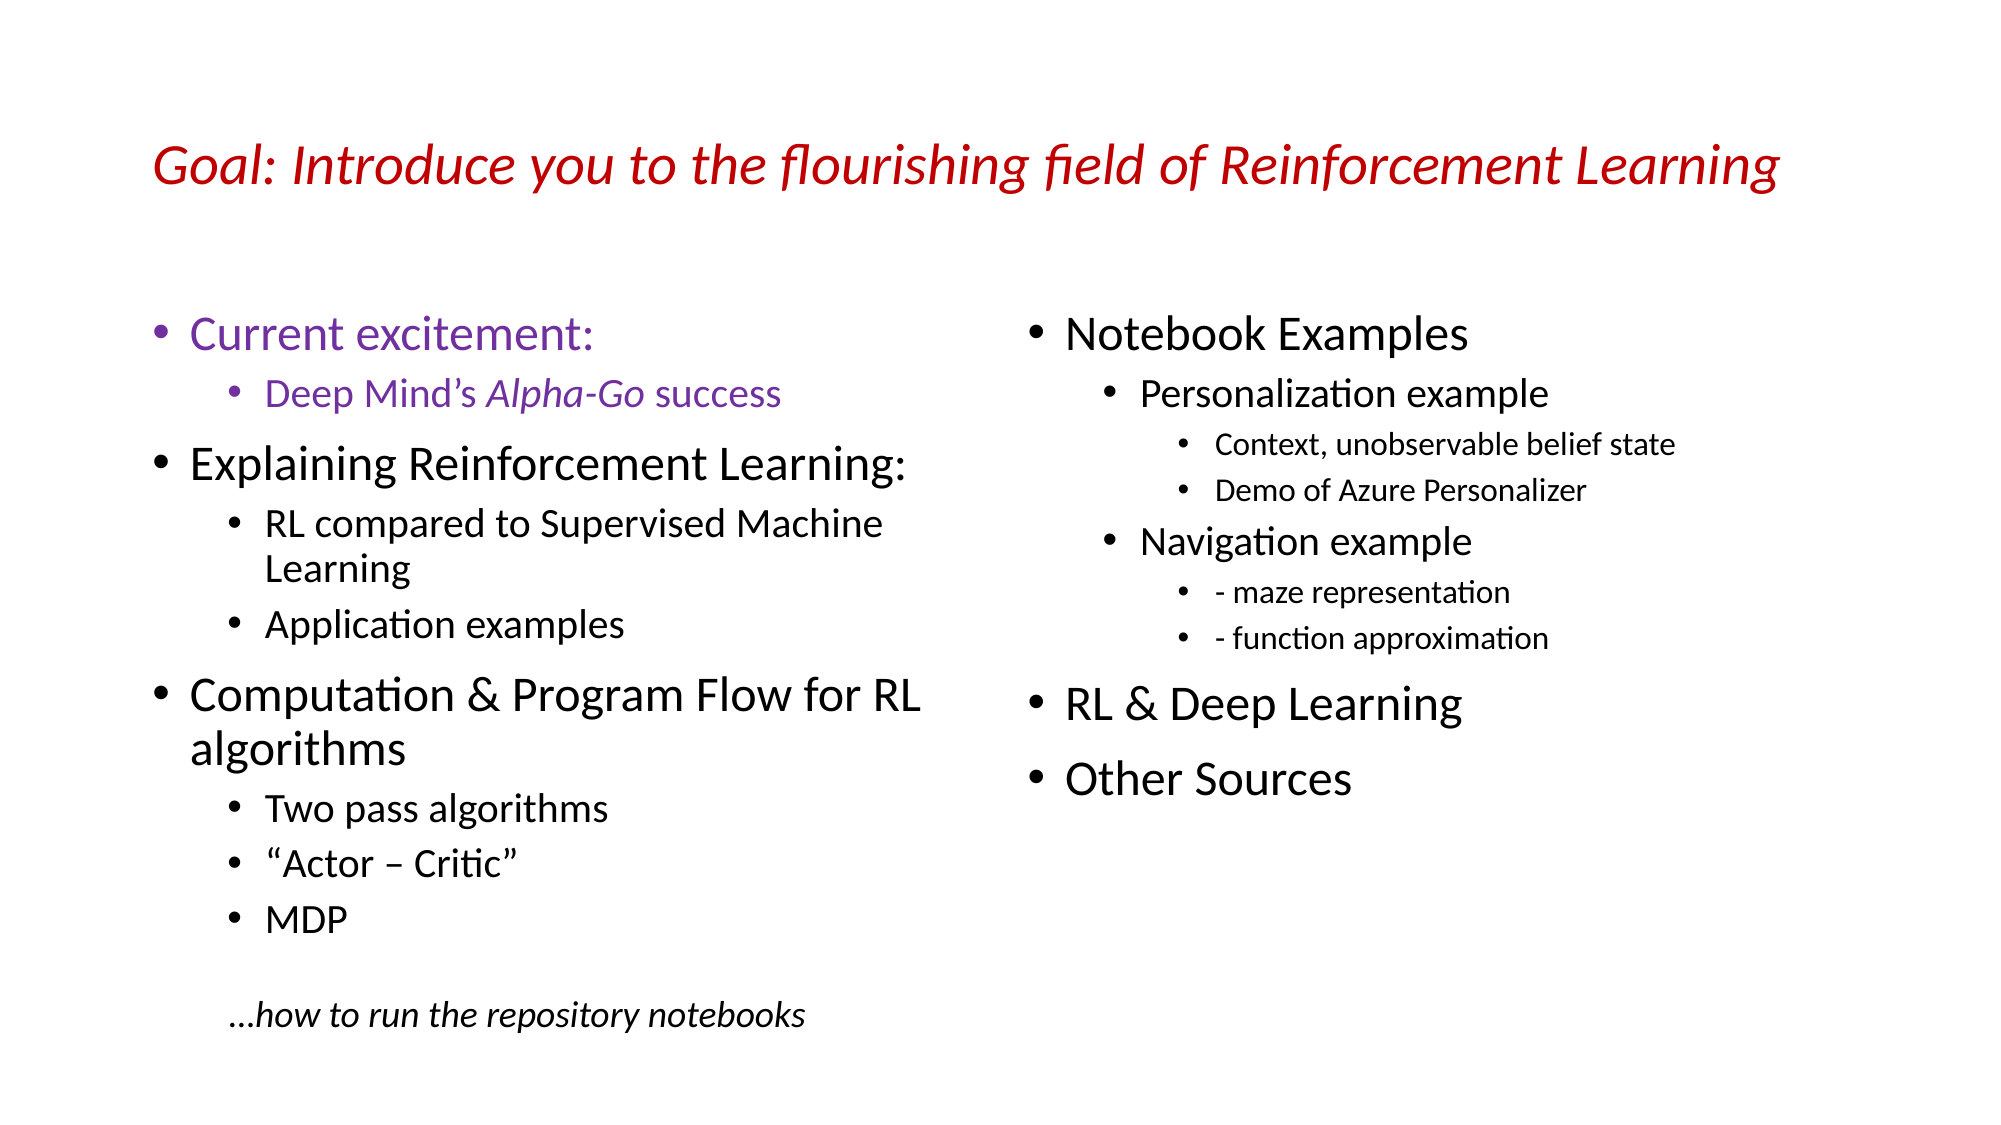

# Goal: Introduce you to the flourishing field of Reinforcement Learning
Current excitement:
Deep Mind’s Alpha-Go success
Explaining Reinforcement Learning:
RL compared to Supervised Machine Learning
Application examples
Computation & Program Flow for RL algorithms
Two pass algorithms
“Actor – Critic”
MDP

Notebook Examples
Personalization example
Context, unobservable belief state
Demo of Azure Personalizer
Navigation example
- maze representation
- function approximation
RL & Deep Learning
Other Sources

…how to run the repository notebooks